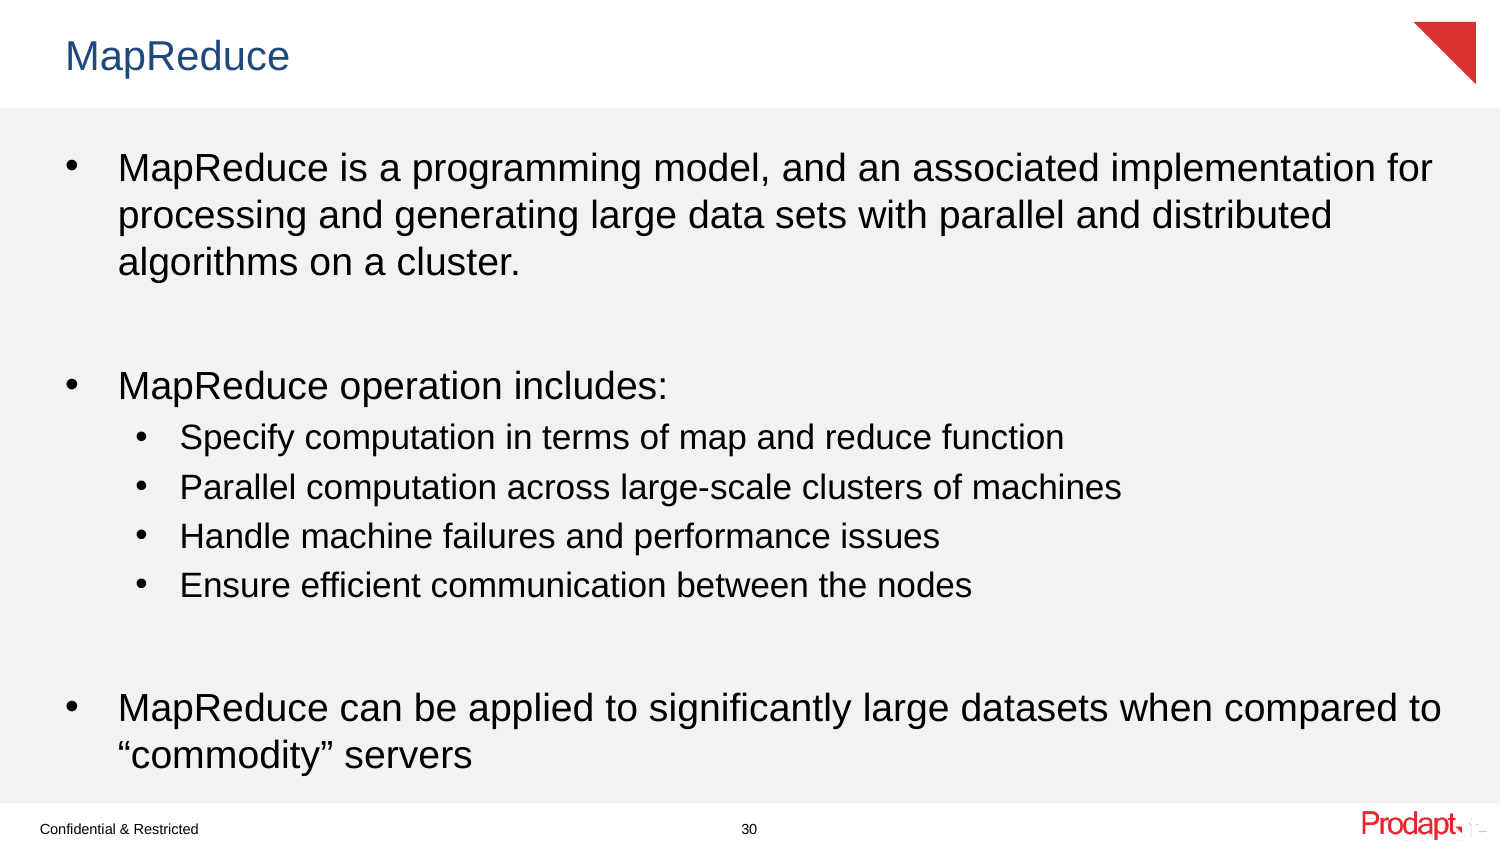

# MapReduce
MapReduce is a programming model, and an associated implementation for processing and generating large data sets with parallel and distributed algorithms on a cluster.

MapReduce operation includes:
Specify computation in terms of map and reduce function
Parallel computation across large-scale clusters of machines
Handle machine failures and performance issues
Ensure efficient communication between the nodes

MapReduce can be applied to significantly large datasets when compared to “commodity” servers
30